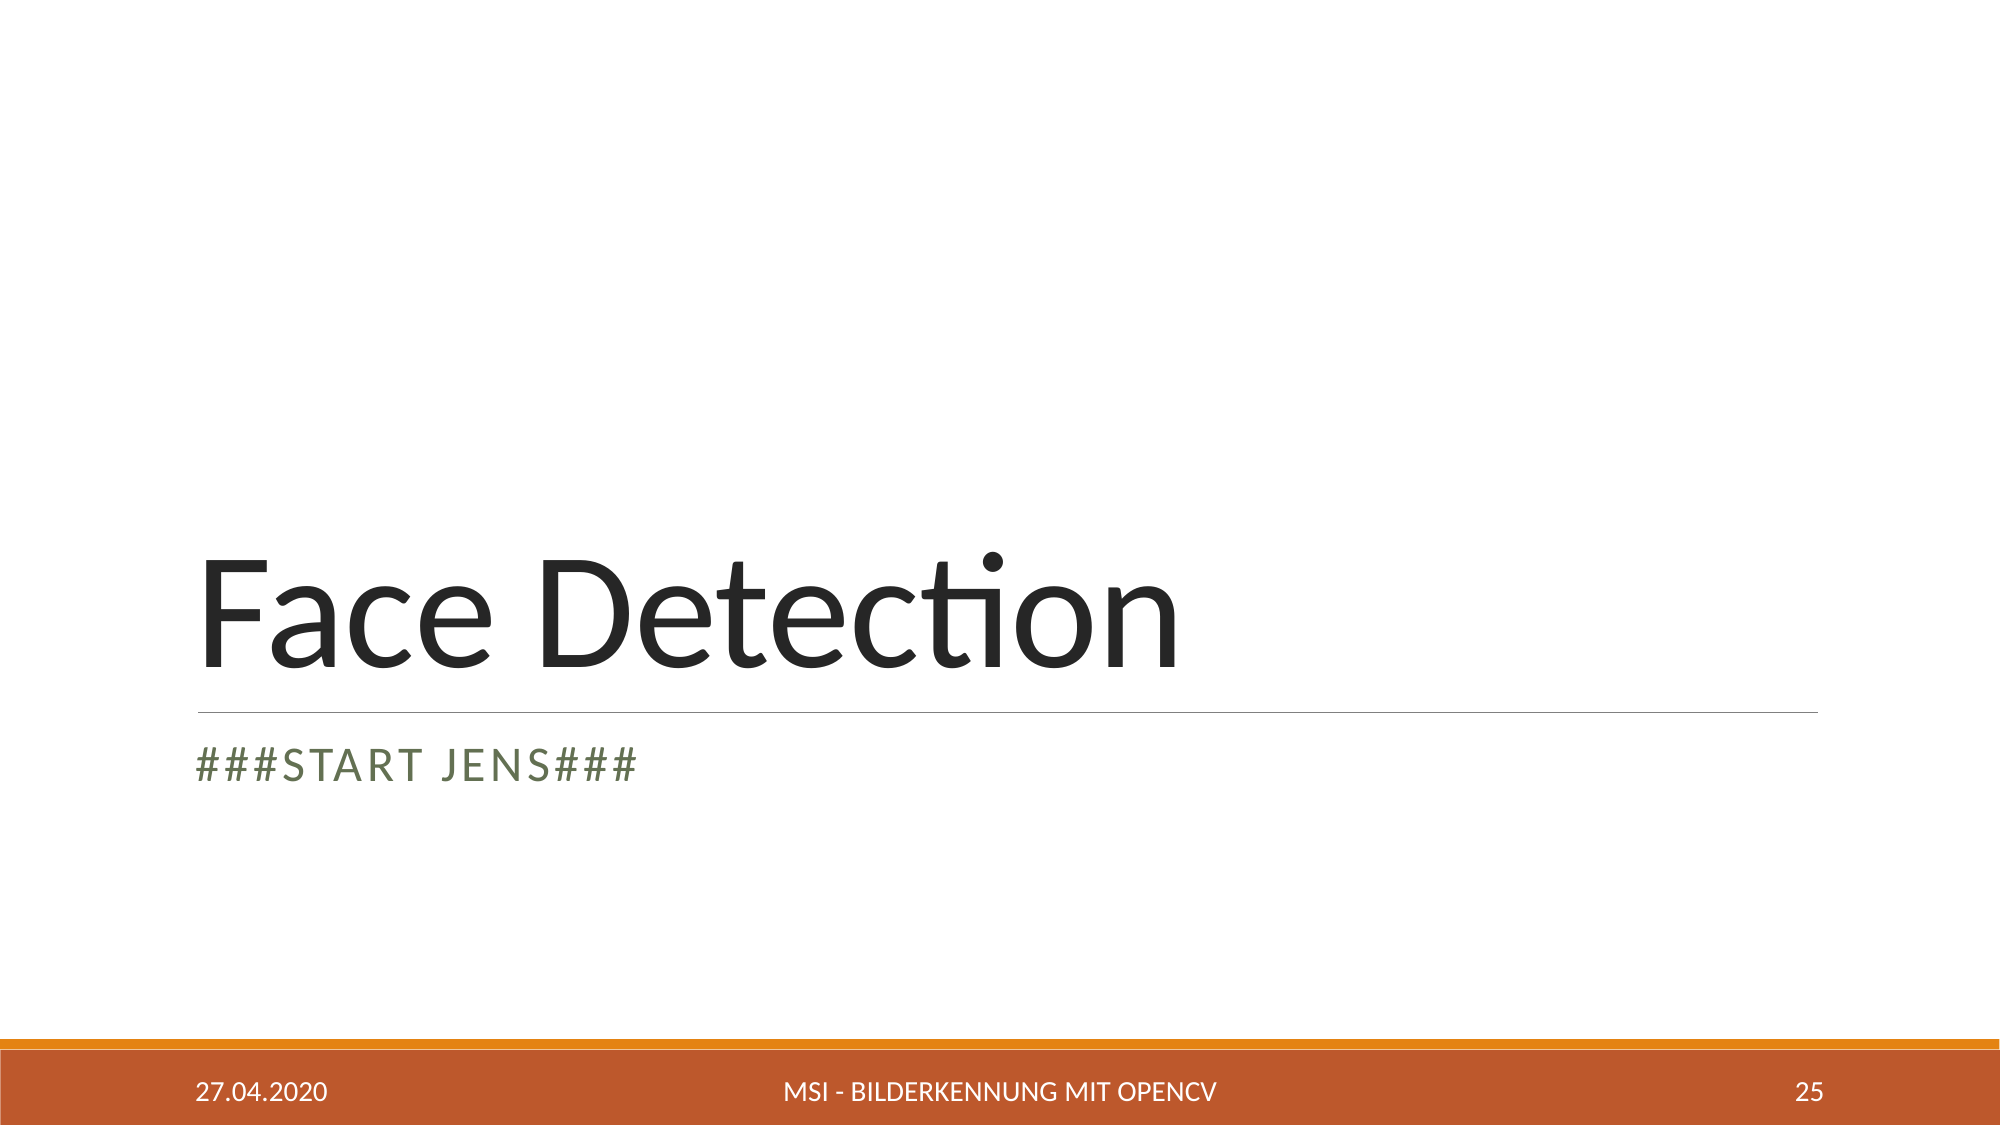

# Face Detection
###Start Jens###
27.04.2020
MSI - Bilderkennung mit OpenCV
25